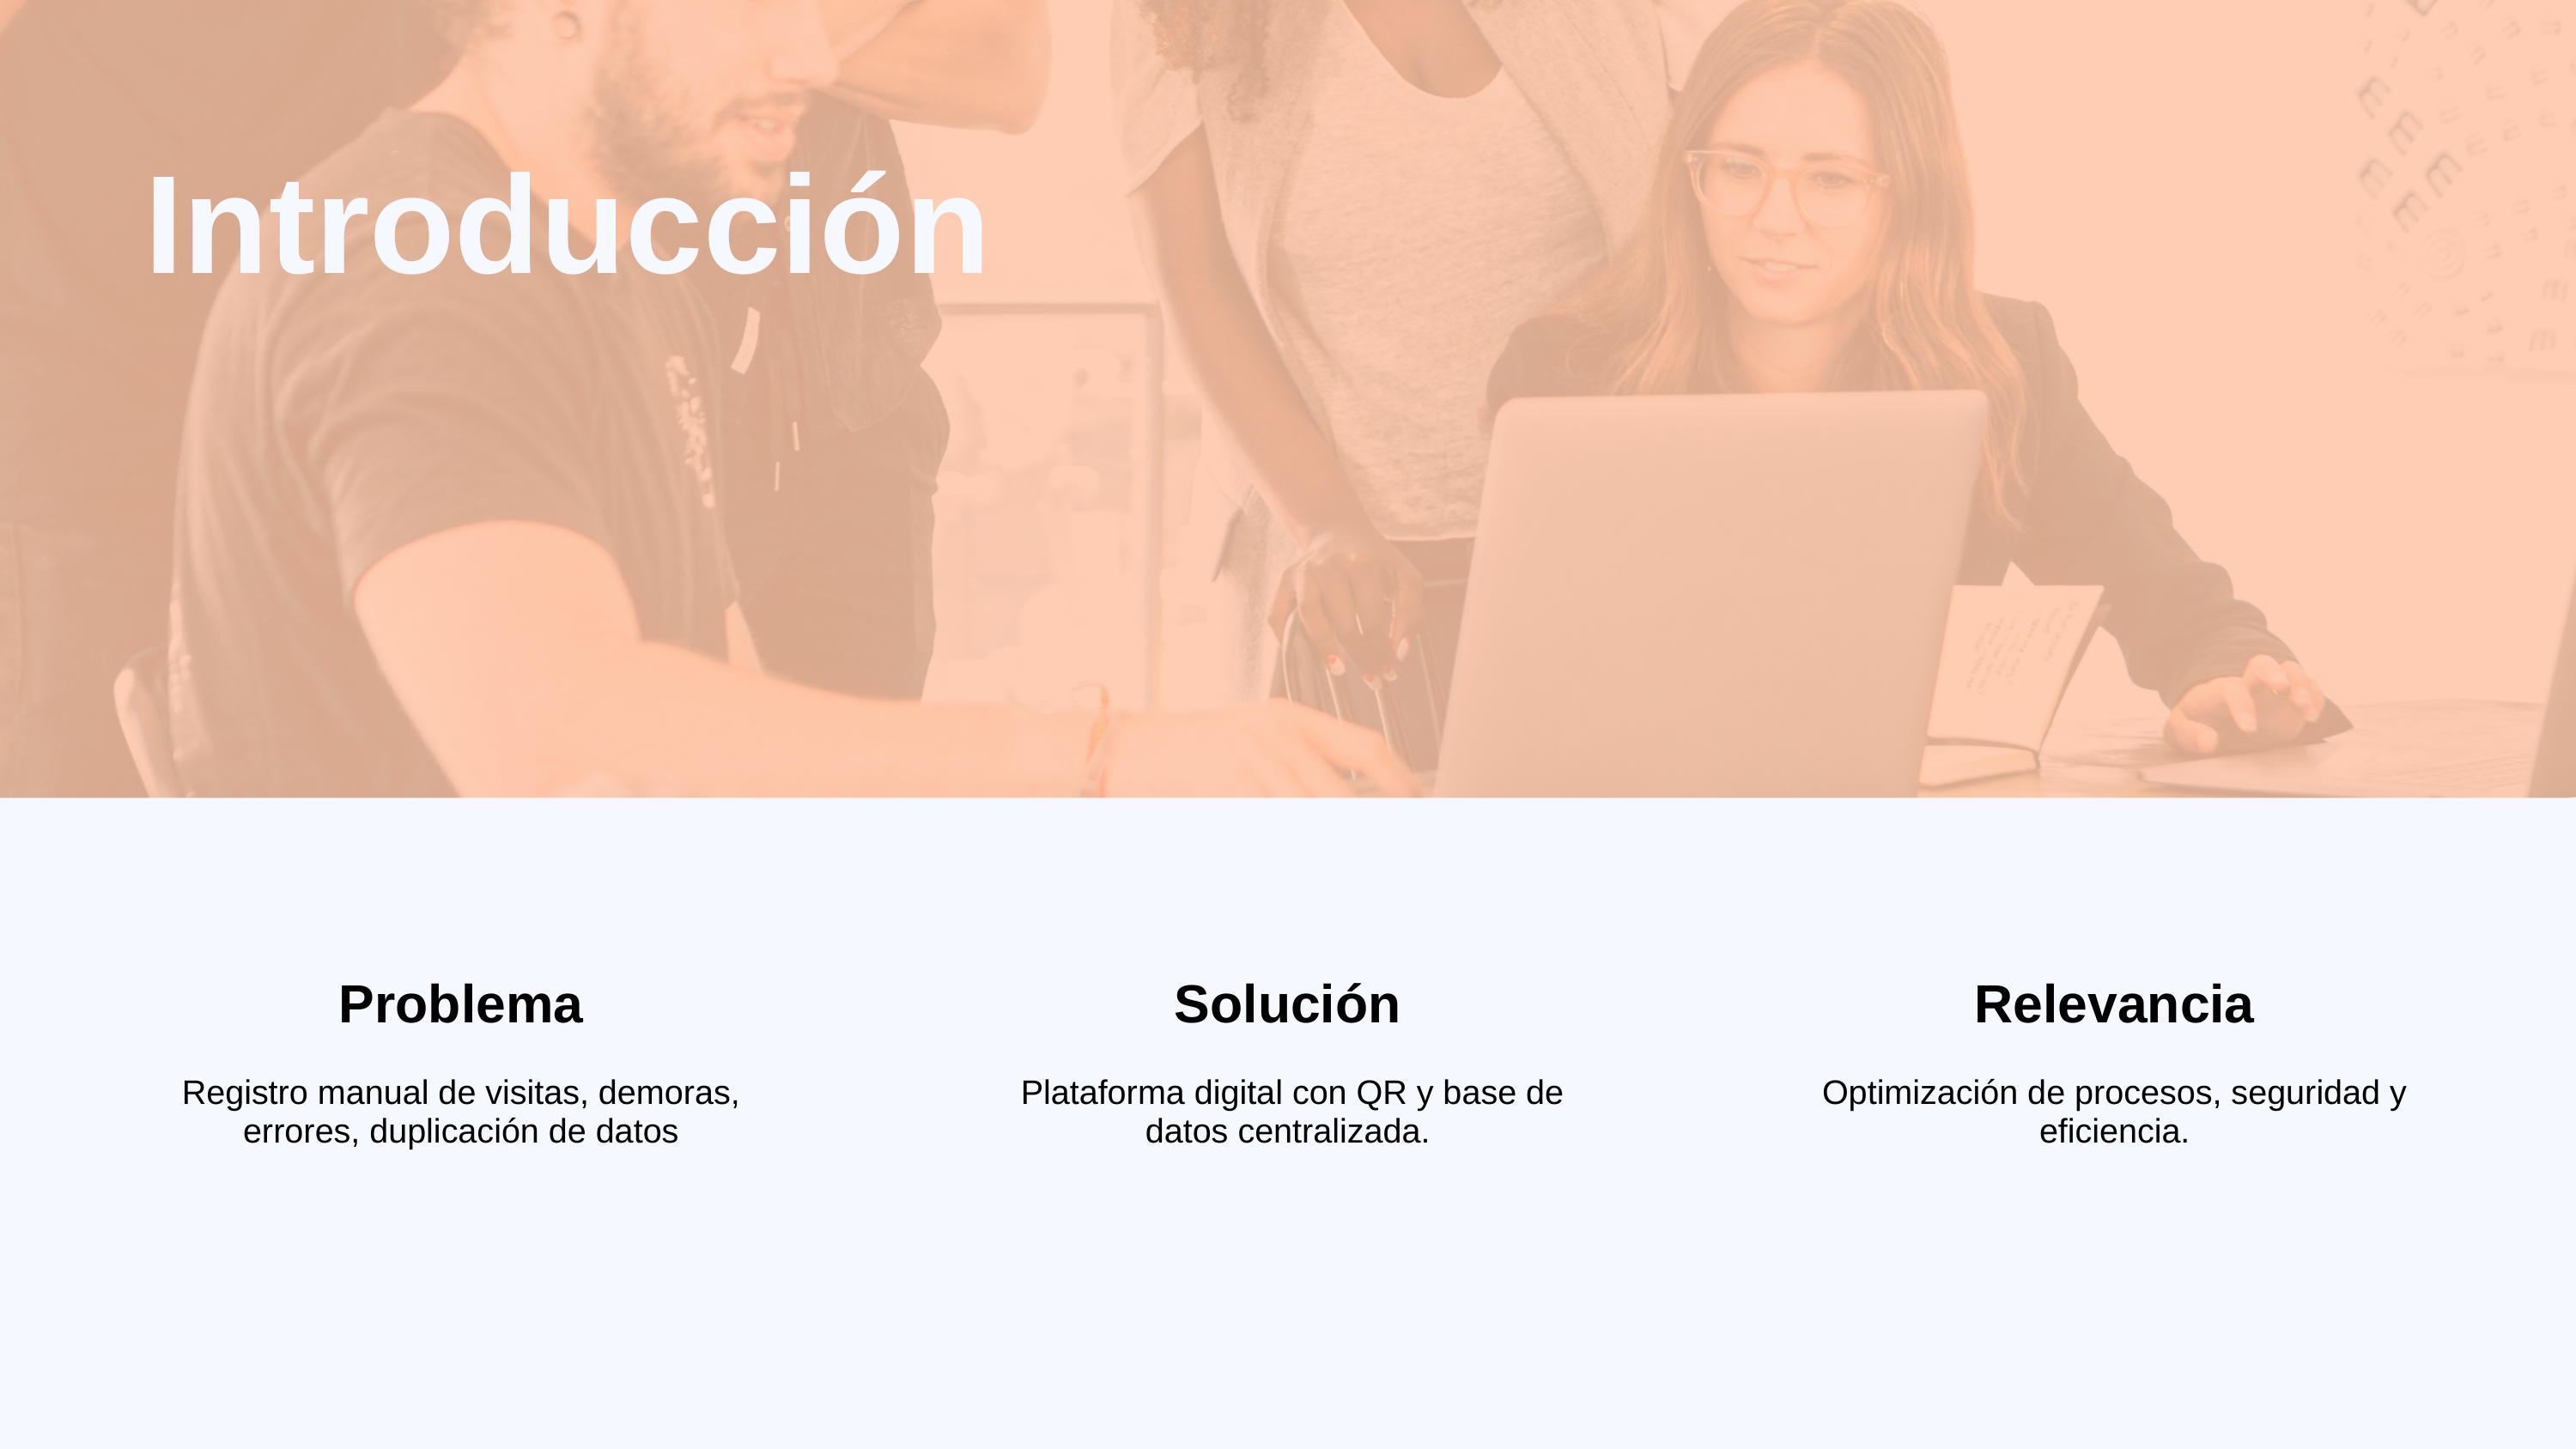

Introducción
Problema
Solución
Relevancia
Registro manual de visitas, demoras, errores, duplicación de datos
 Plataforma digital con QR y base de datos centralizada.
Optimización de procesos, seguridad y eficiencia.